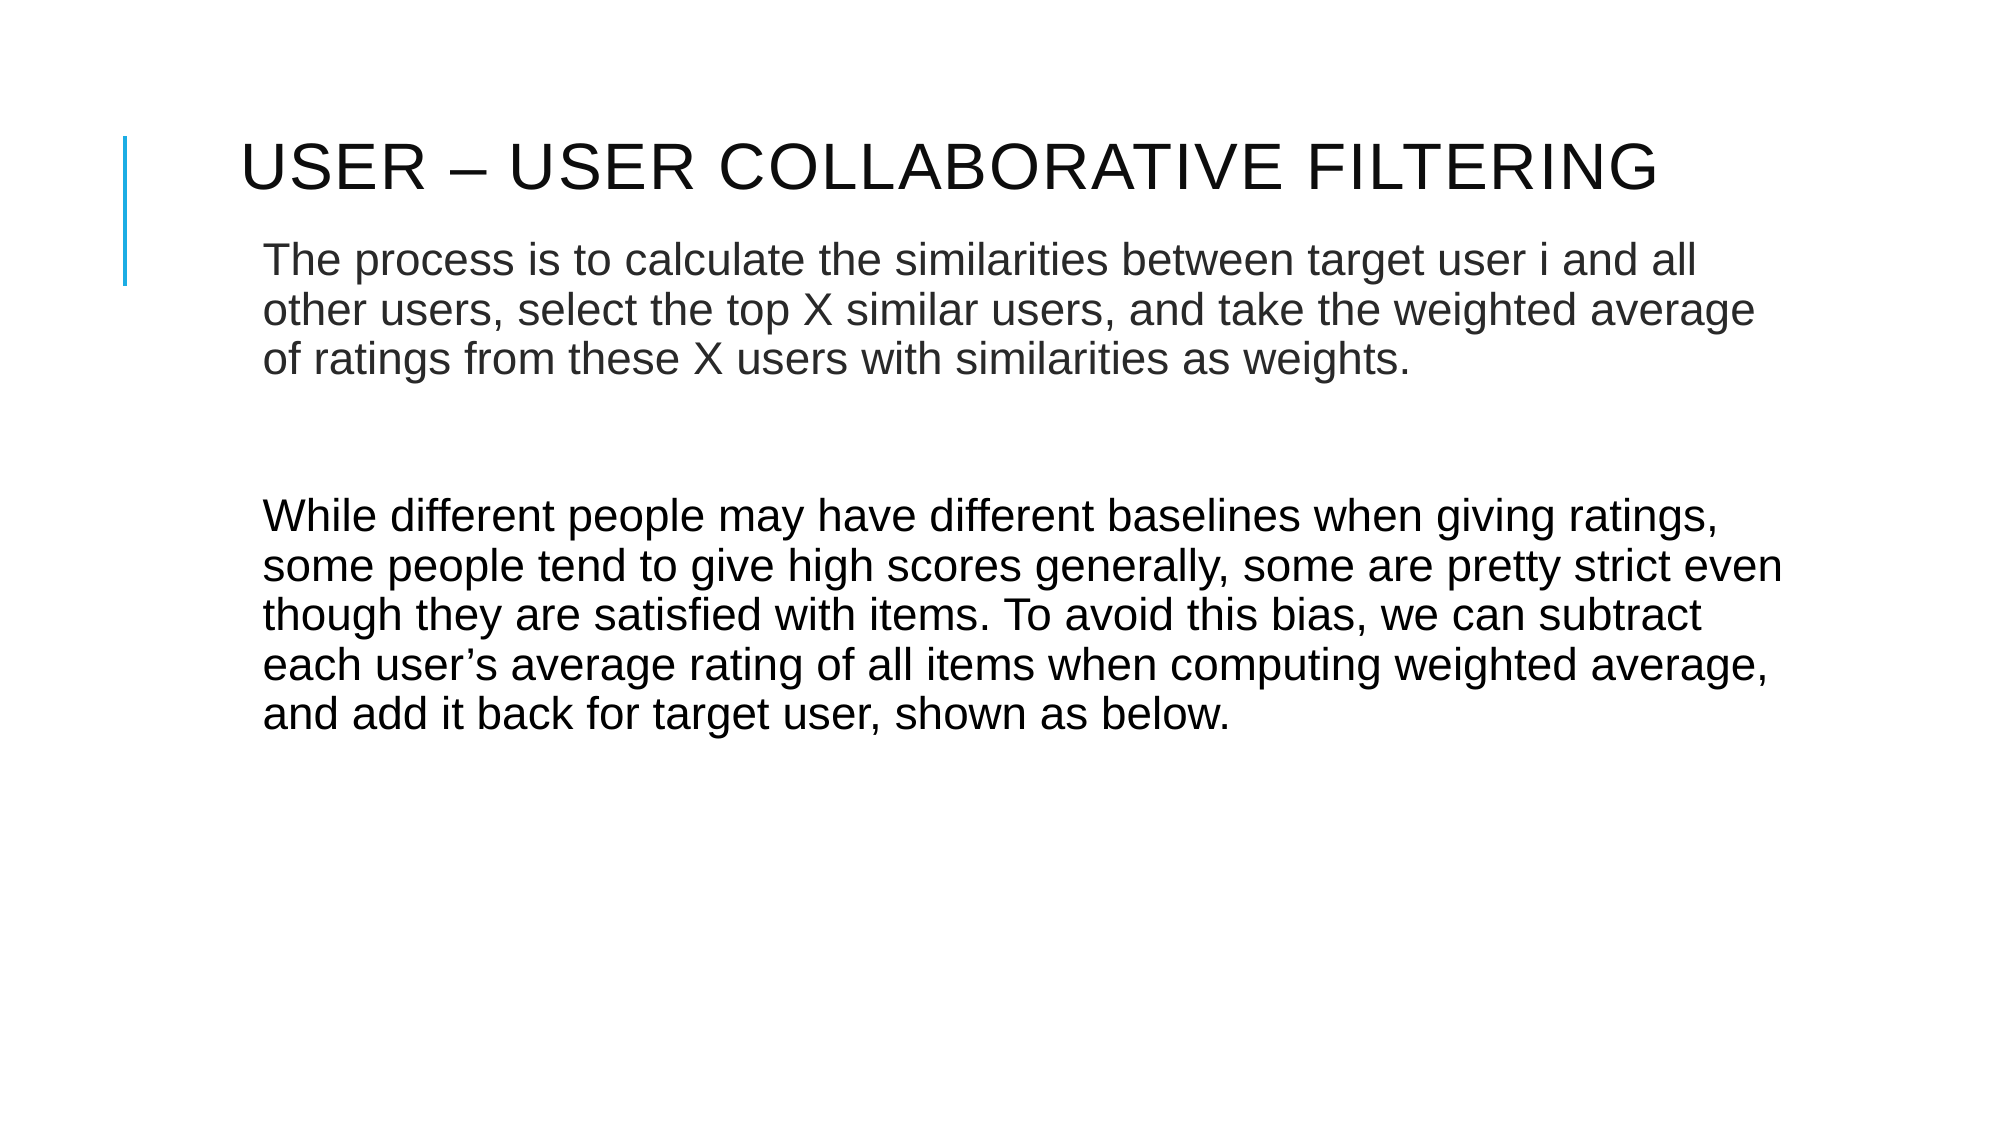

# User – User Collaborative Filtering
The process is to calculate the similarities between target user i and all other users, select the top X similar users, and take the weighted average of ratings from these X users with similarities as weights.

While different people may have different baselines when giving ratings, some people tend to give high scores generally, some are pretty strict even though they are satisfied with items. To avoid this bias, we can subtract each user’s average rating of all items when computing weighted average, and add it back for target user, shown as below.